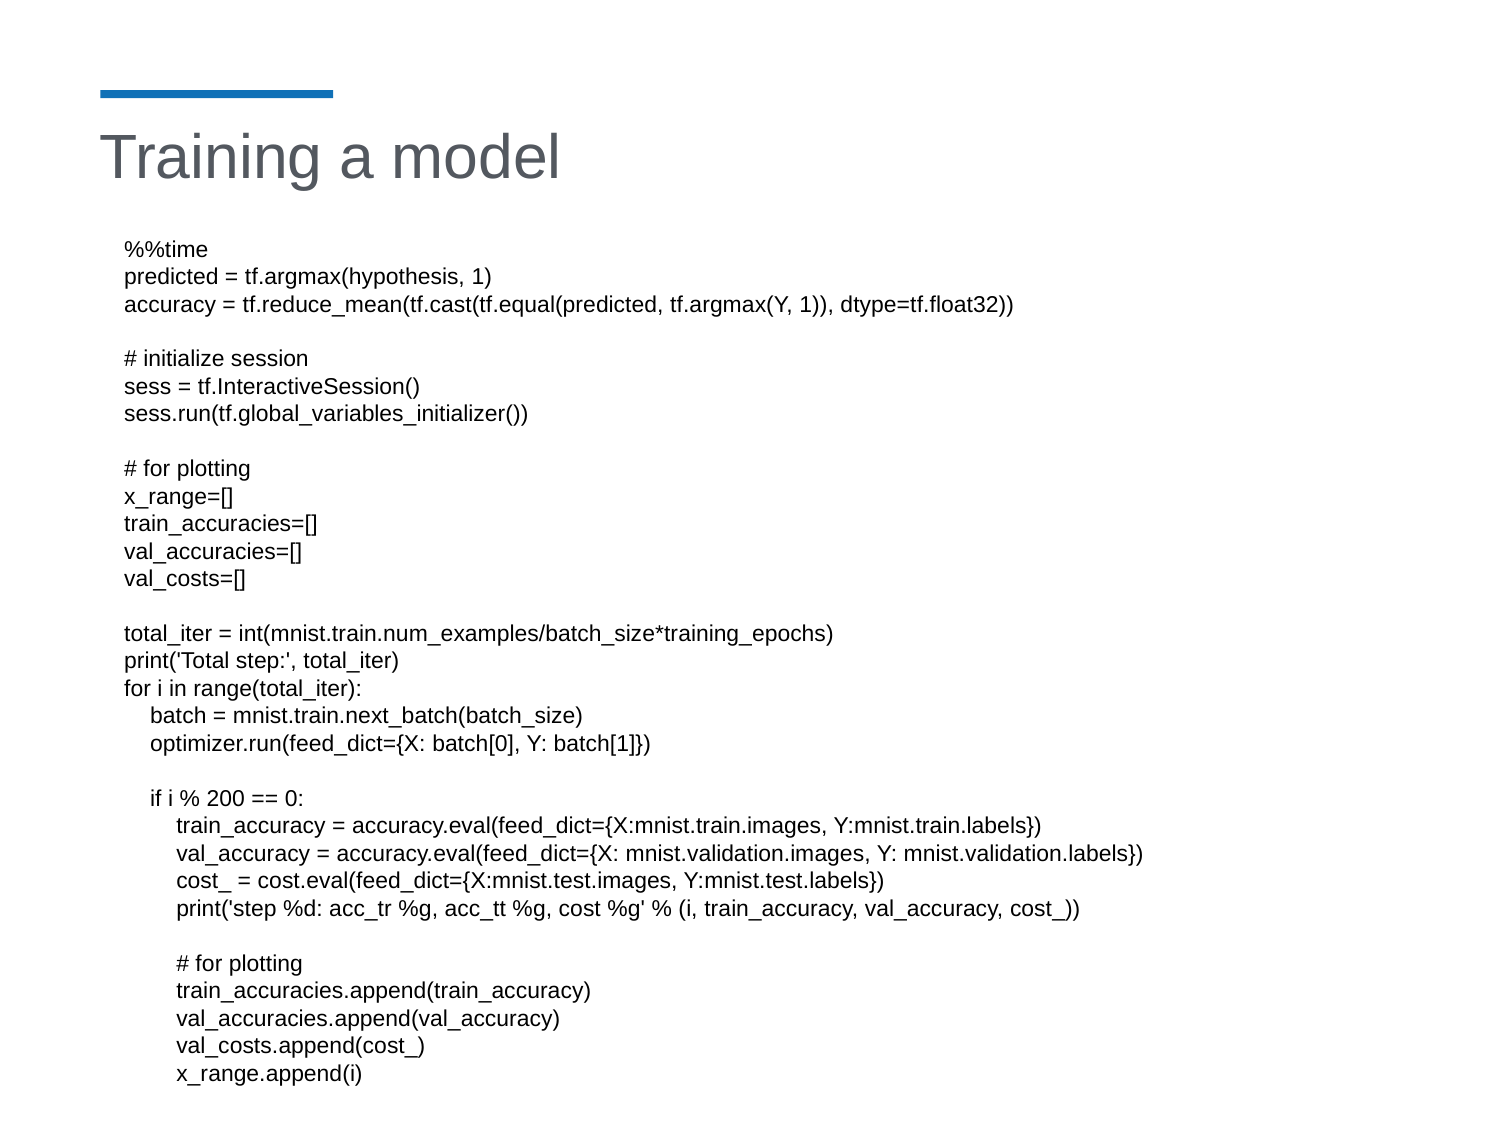

# Training a model
%%time
predicted = tf.argmax(hypothesis, 1)
accuracy = tf.reduce_mean(tf.cast(tf.equal(predicted, tf.argmax(Y, 1)), dtype=tf.float32))

# initialize session
sess = tf.InteractiveSession()
sess.run(tf.global_variables_initializer())

# for plotting
x_range=[]
train_accuracies=[]
val_accuracies=[]
val_costs=[]

total_iter = int(mnist.train.num_examples/batch_size*training_epochs)
print('Total step:', total_iter)
for i in range(total_iter):
    batch = mnist.train.next_batch(batch_size)
    optimizer.run(feed_dict={X: batch[0], Y: batch[1]})

    if i % 200 == 0:
        train_accuracy = accuracy.eval(feed_dict={X:mnist.train.images, Y:mnist.train.labels})
        val_accuracy = accuracy.eval(feed_dict={X: mnist.validation.images, Y: mnist.validation.labels})
        cost_ = cost.eval(feed_dict={X:mnist.test.images, Y:mnist.test.labels})
        print('step %d: acc_tr %g, acc_tt %g, cost %g' % (i, train_accuracy, val_accuracy, cost_))

        # for plotting
        train_accuracies.append(train_accuracy)
        val_accuracies.append(val_accuracy)
        val_costs.append(cost_)
        x_range.append(i)